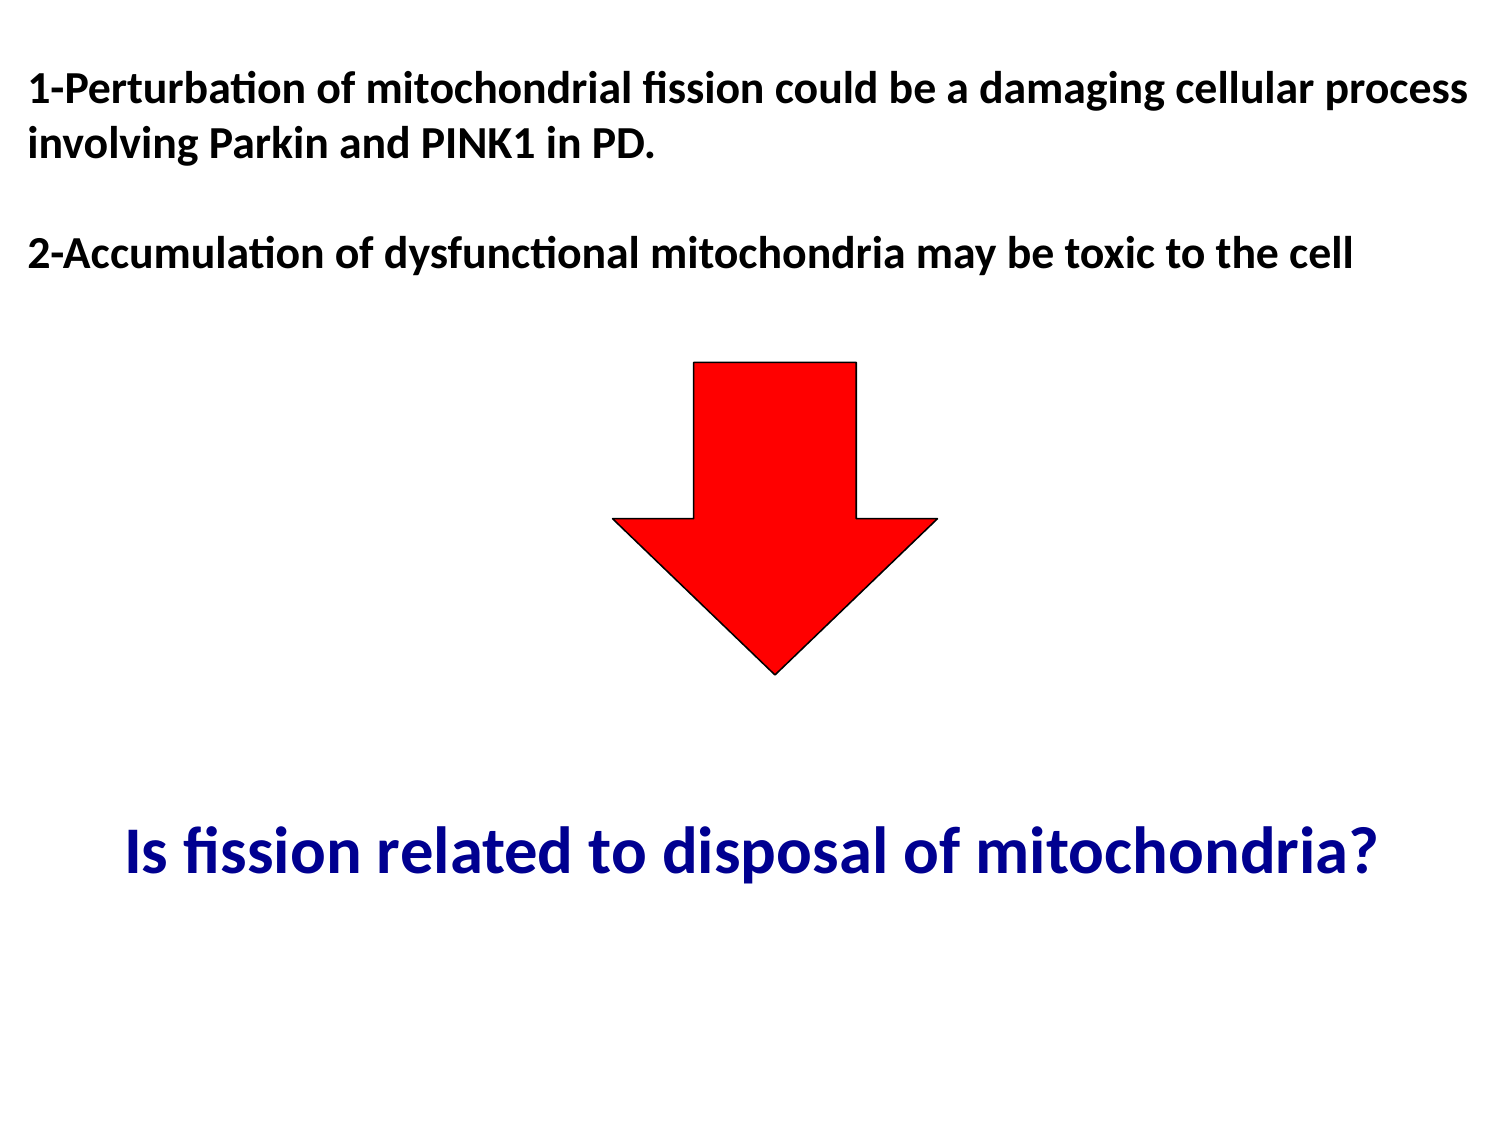

1-Perturbation of mitochondrial fission could be a damaging cellular process involving Parkin and PINK1 in PD.

2-Accumulation of dysfunctional mitochondria may be toxic to the cell

Is fission related to disposal of mitochondria?